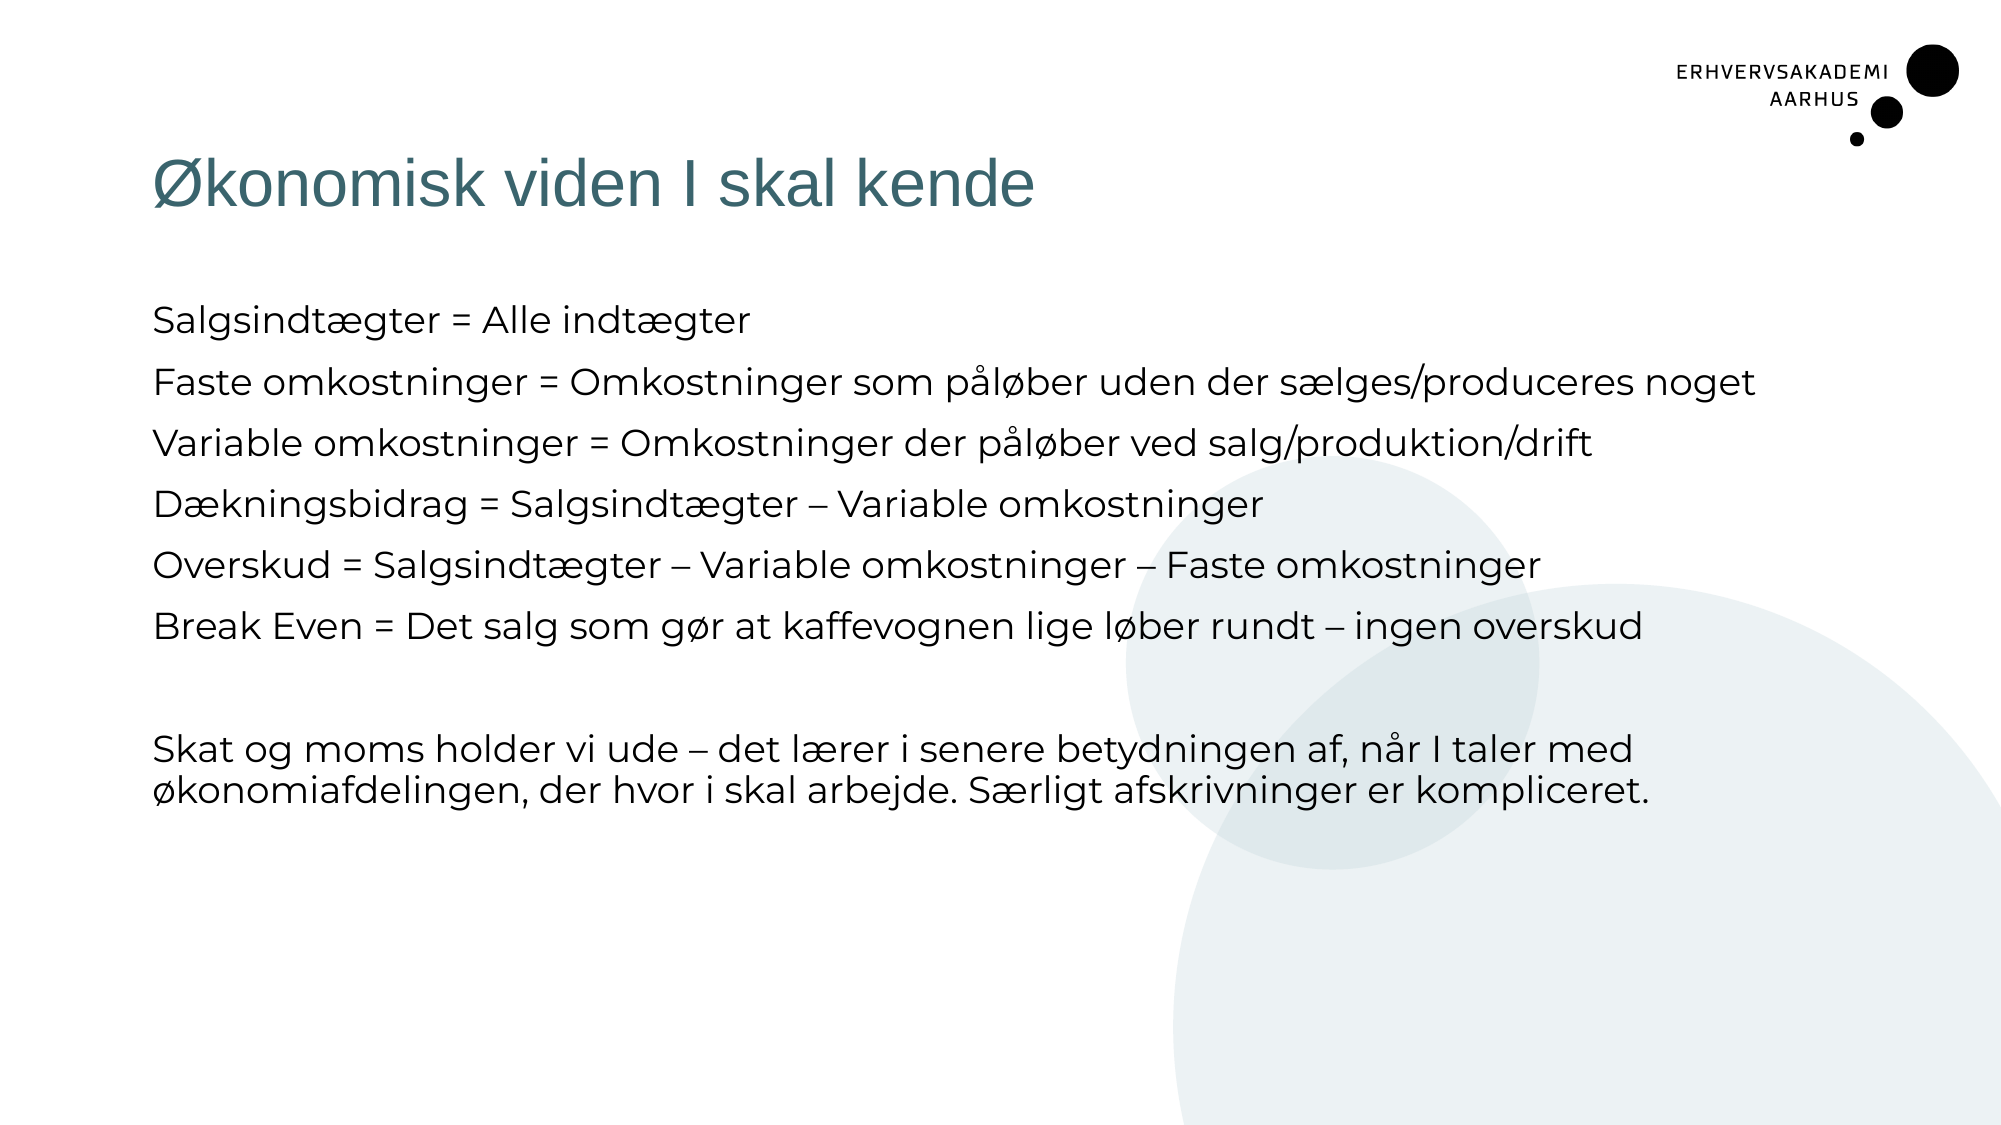

# Økonomisk viden I skal kende
Salgsindtægter = Alle indtægter
Faste omkostninger = Omkostninger som påløber uden der sælges/produceres noget
Variable omkostninger = Omkostninger der påløber ved salg/produktion/drift
Dækningsbidrag = Salgsindtægter – Variable omkostninger
Overskud = Salgsindtægter – Variable omkostninger – Faste omkostninger
Break Even = Det salg som gør at kaffevognen lige løber rundt – ingen overskud

Skat og moms holder vi ude – det lærer i senere betydningen af, når I taler med økonomiafdelingen, der hvor i skal arbejde. Særligt afskrivninger er kompliceret.